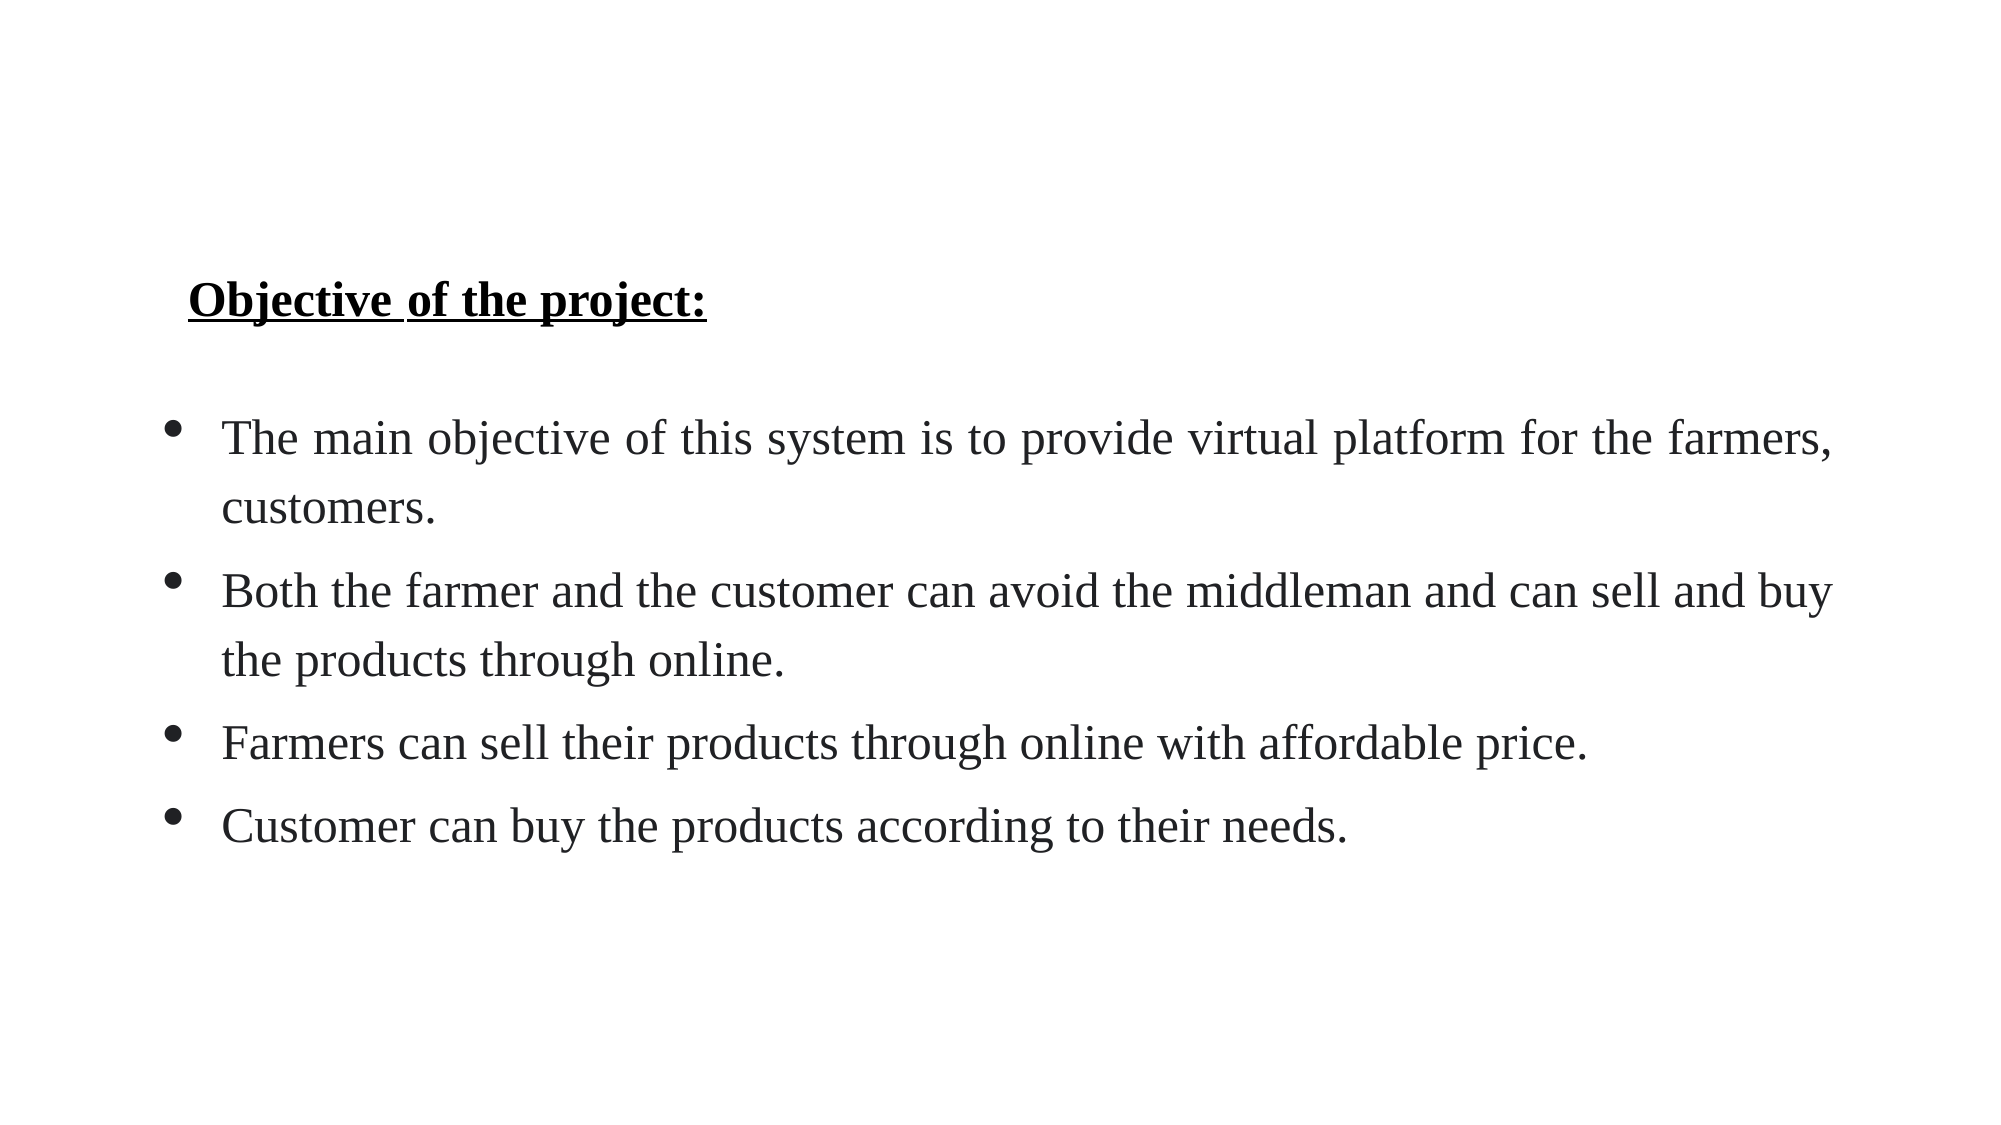

# Objective of the project:
The main objective of this system is to provide virtual platform for the farmers, customers.
Both the farmer and the customer can avoid the middleman and can sell and buy the products through online.
Farmers can sell their products through online with affordable price.
Customer can buy the products according to their needs.